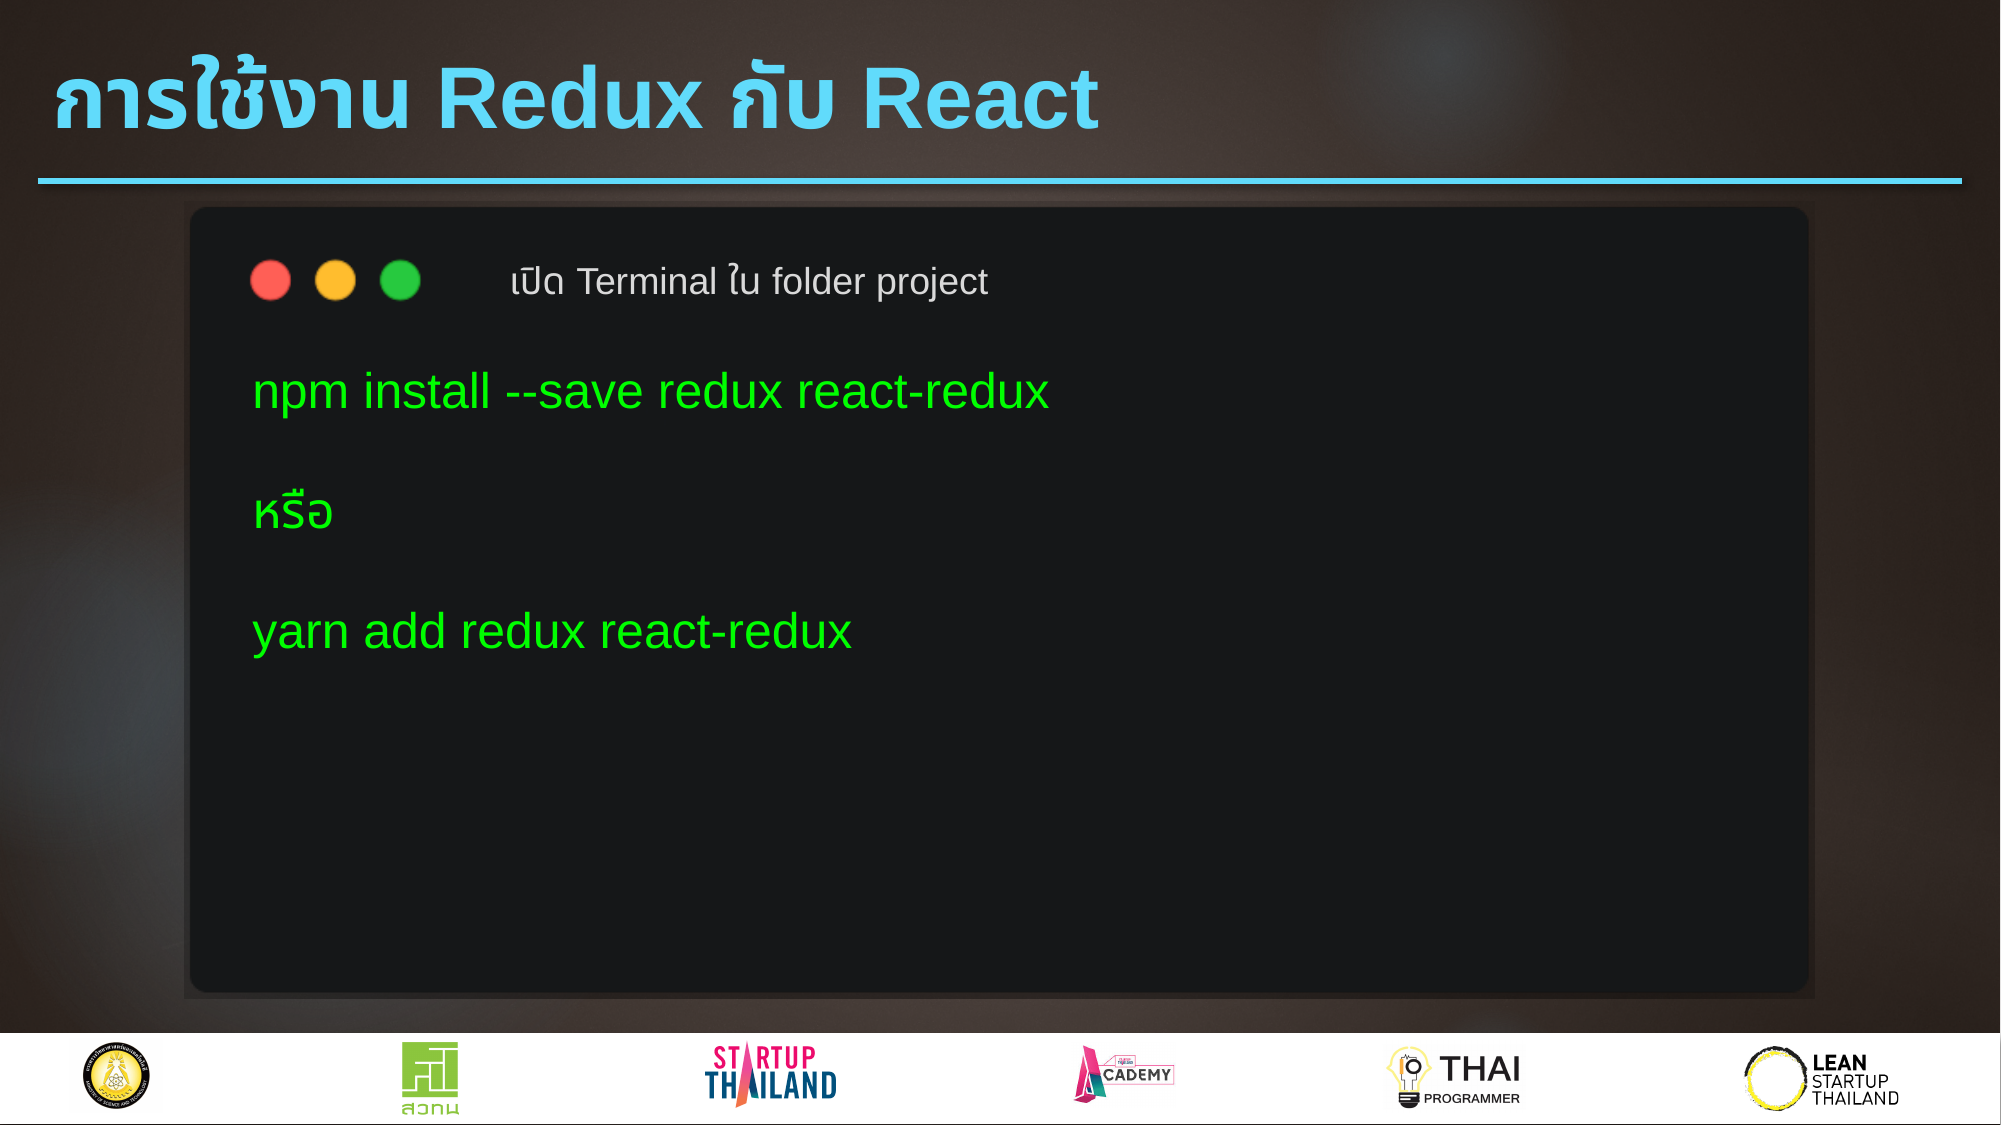

# การใช้งาน Redux กับ React
เปิด Terminal ใน folder project
npm install --save redux react-redux

หรือ

yarn add redux react-redux